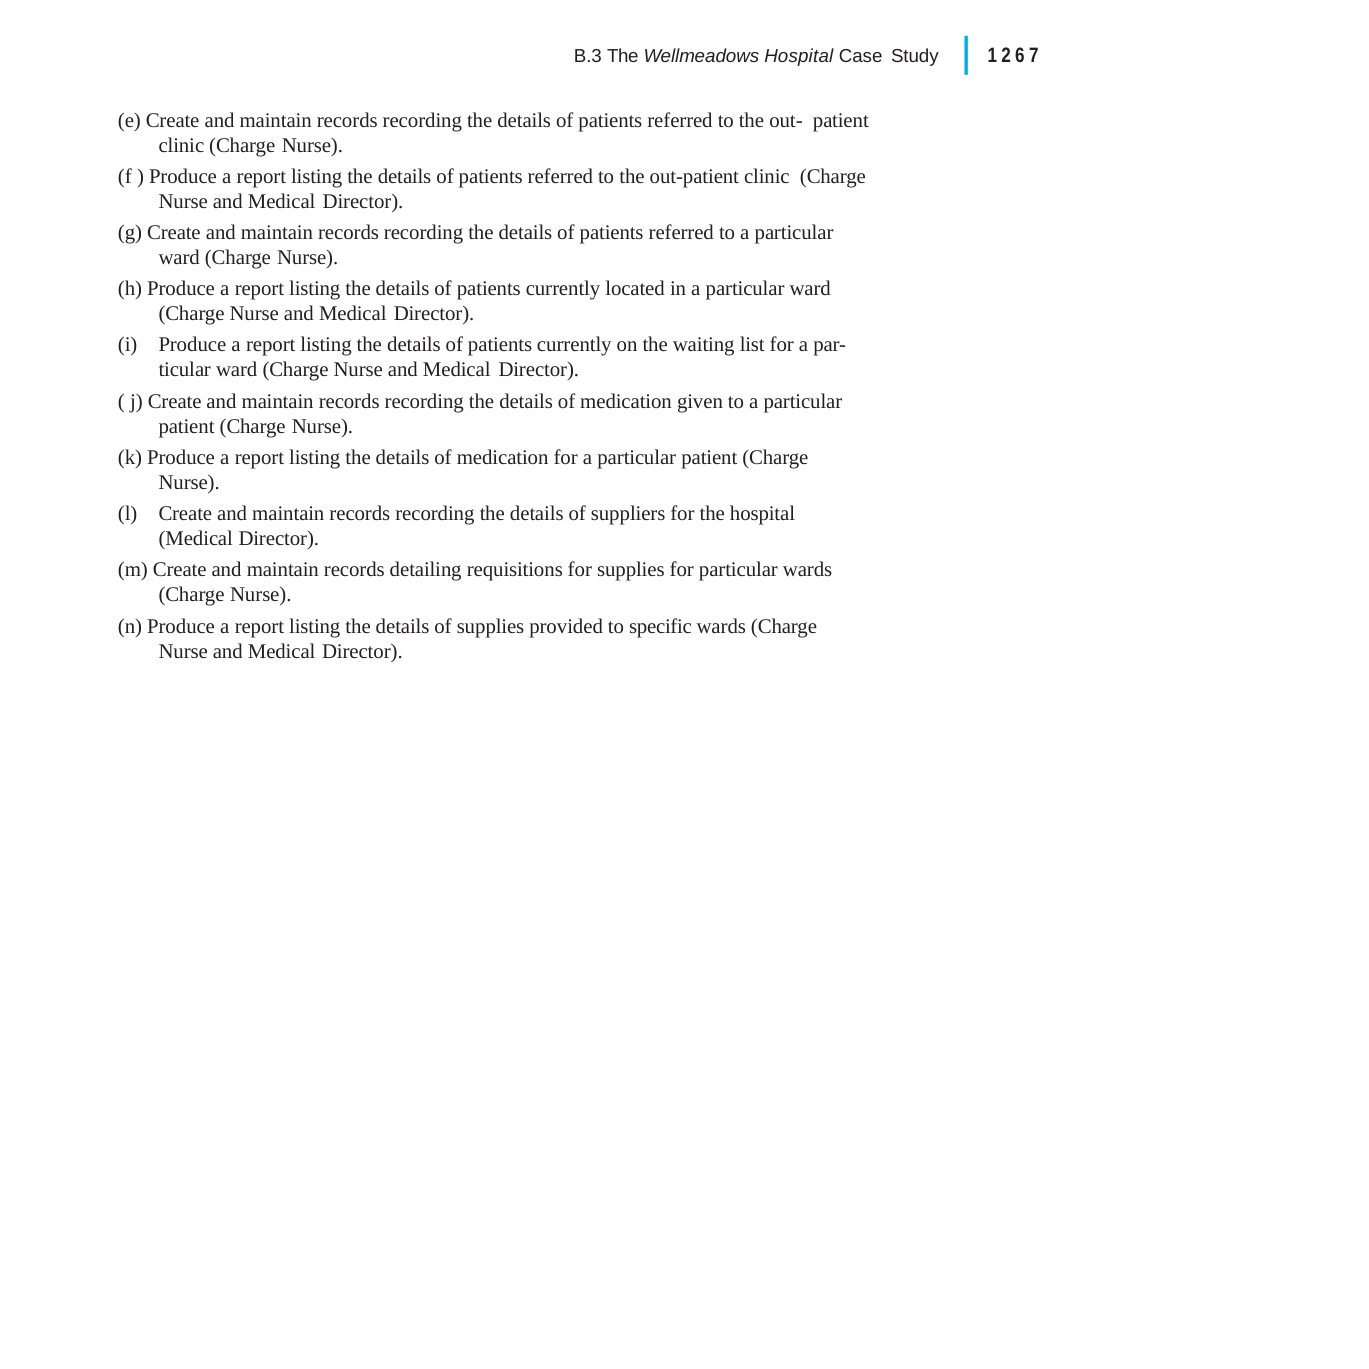

|
1267
B.3 The Wellmeadows Hospital Case Study
(e) Create and maintain records recording the details of patients referred to the out-  patient clinic (Charge Nurse).
(f ) Produce a report listing the details of patients referred to the out-patient clinic  (Charge Nurse and Medical Director).
(g) Create and maintain records recording the details of patients referred to a particular  ward (Charge Nurse).
(h) Produce a report listing the details of patients currently located in a particular ward  (Charge Nurse and Medical Director).
(i)	Produce a report listing the details of patients currently on the waiting list for a par-  ticular ward (Charge Nurse and Medical Director).
( j) Create and maintain records recording the details of medication given to a particular  patient (Charge Nurse).
(k) Produce a report listing the details of medication for a particular patient (Charge  Nurse).
(l)	Create and maintain records recording the details of suppliers for the hospital  (Medical Director).
(m) Create and maintain records detailing requisitions for supplies for particular wards  (Charge Nurse).
(n) Produce a report listing the details of supplies provided to specific wards (Charge  Nurse and Medical Director).